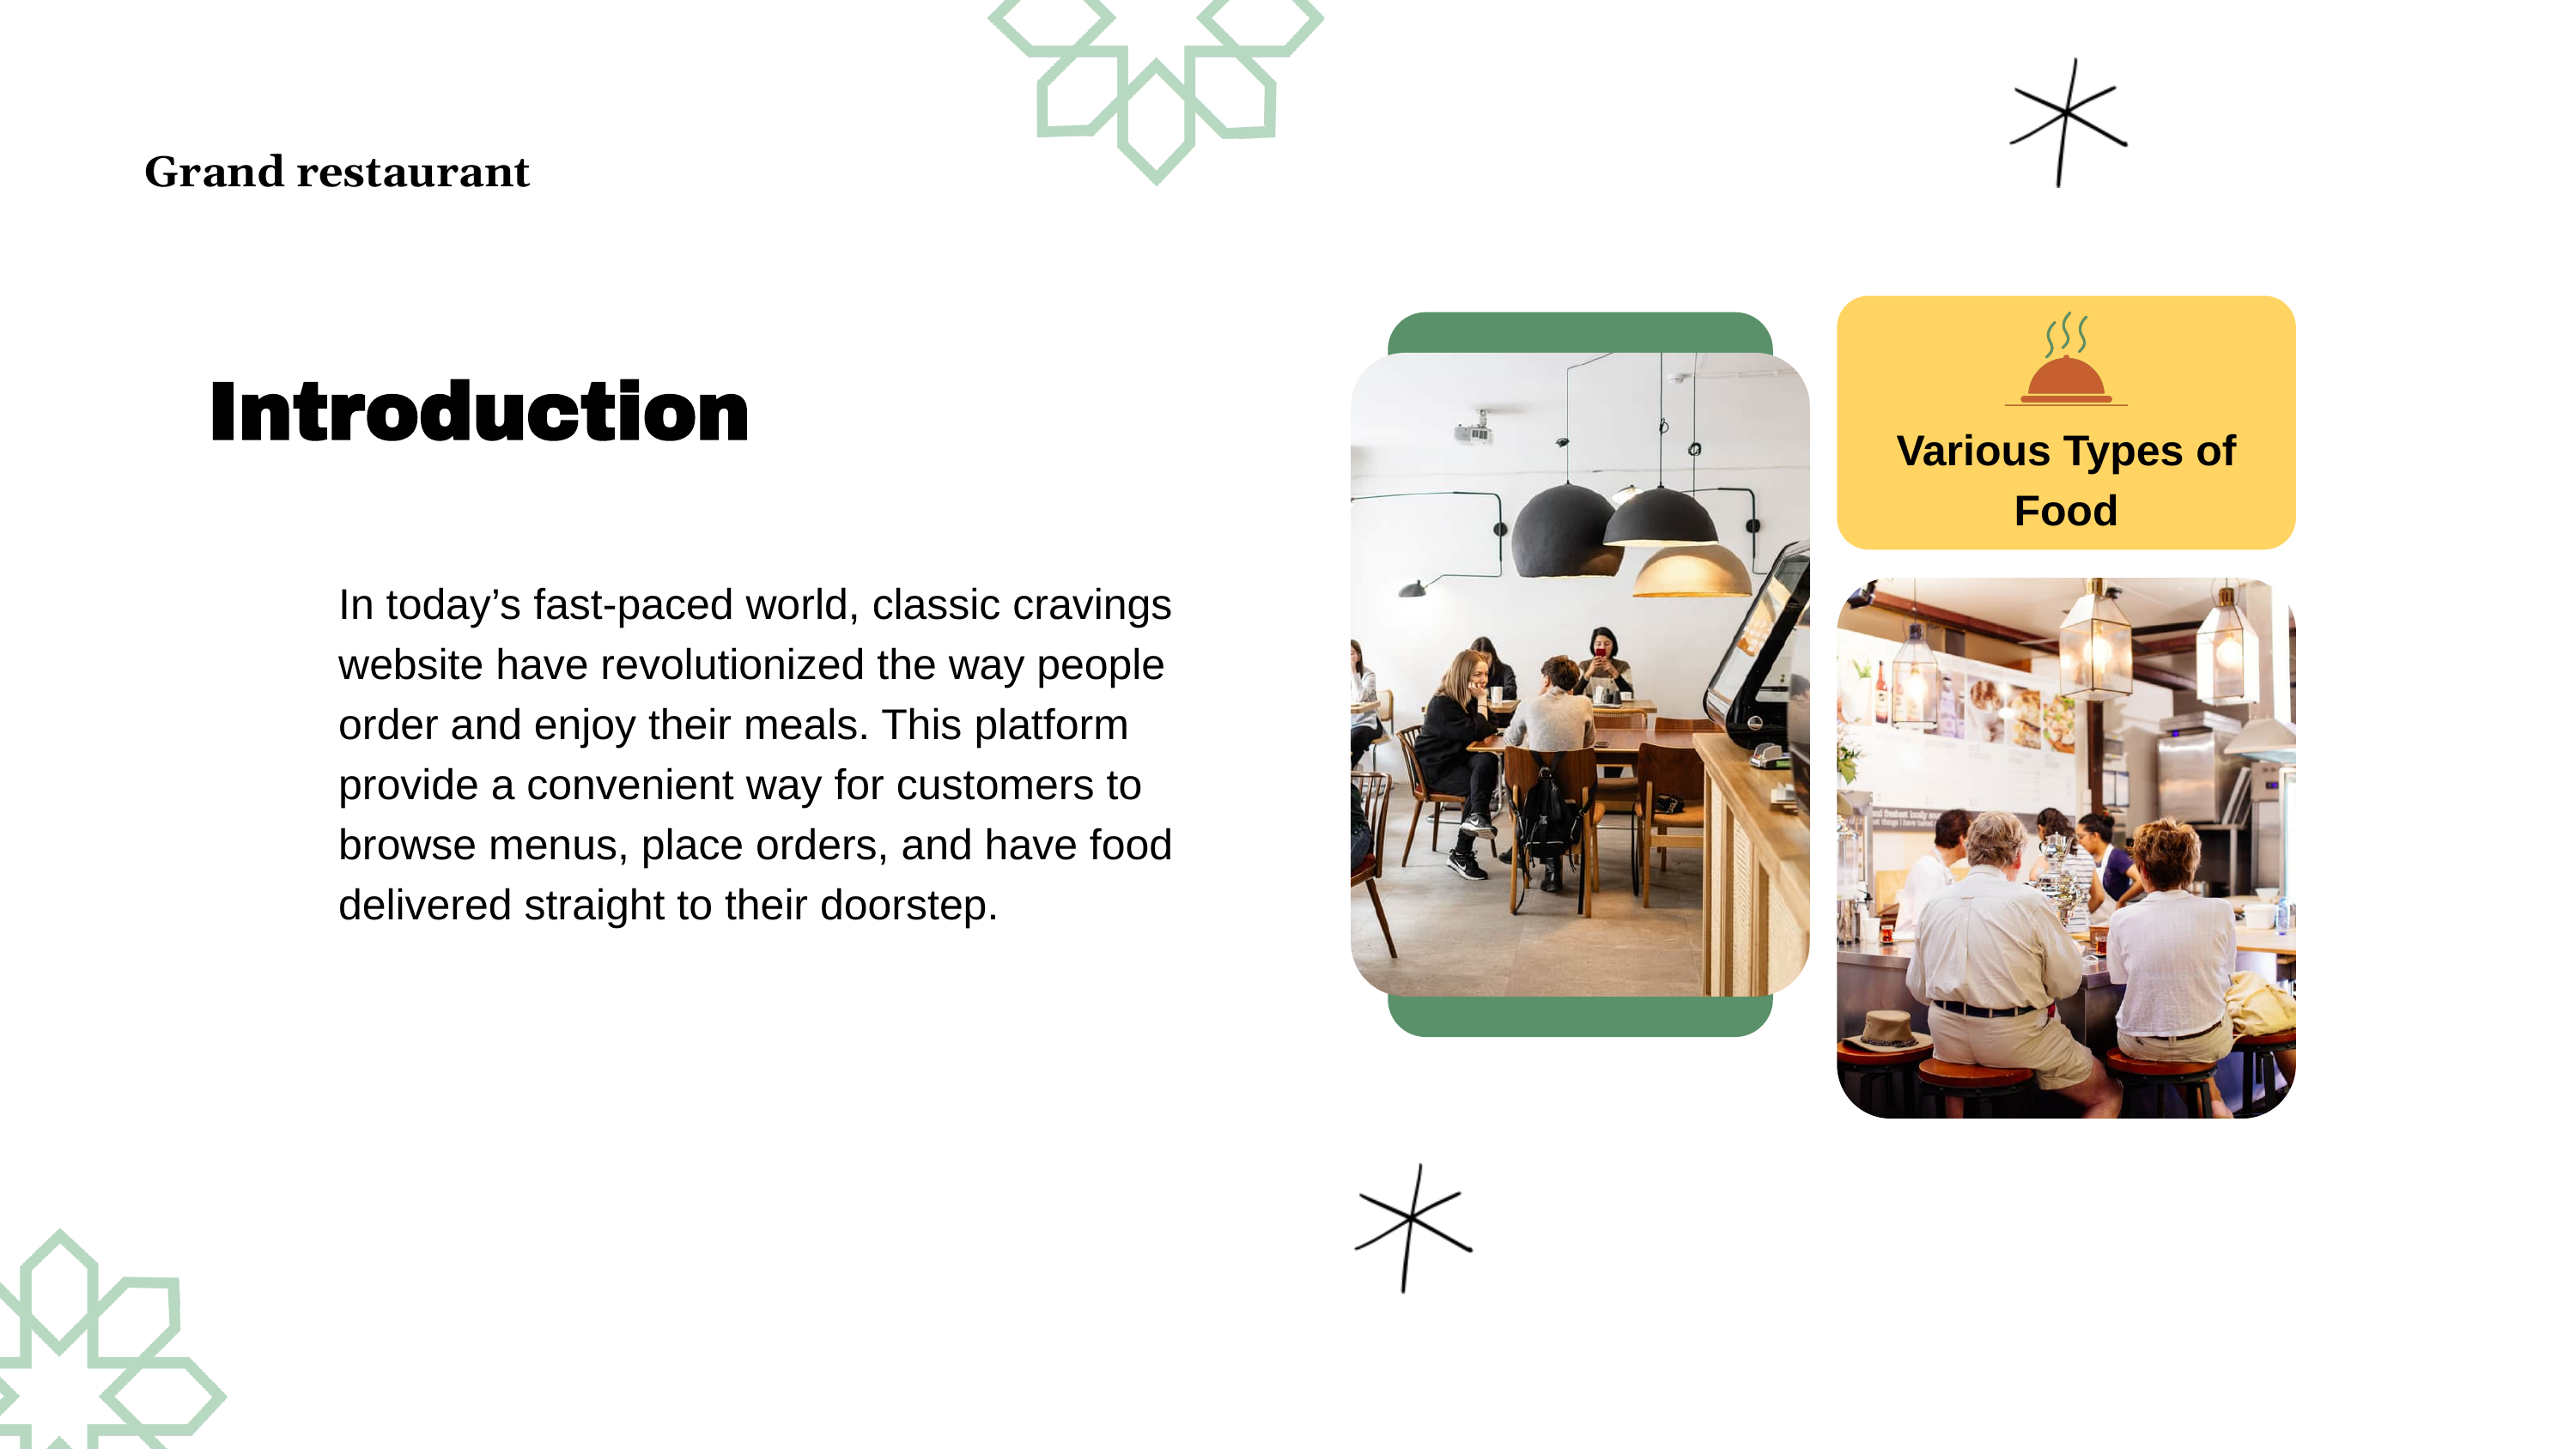

Grand restaurant

Introduction

Various Types of Food
In today’s fast-paced world, classic cravings website have revolutionized the way people order and enjoy their meals. This platform provide a convenient way for customers to browse menus, place orders, and have food delivered straight to their doorstep.